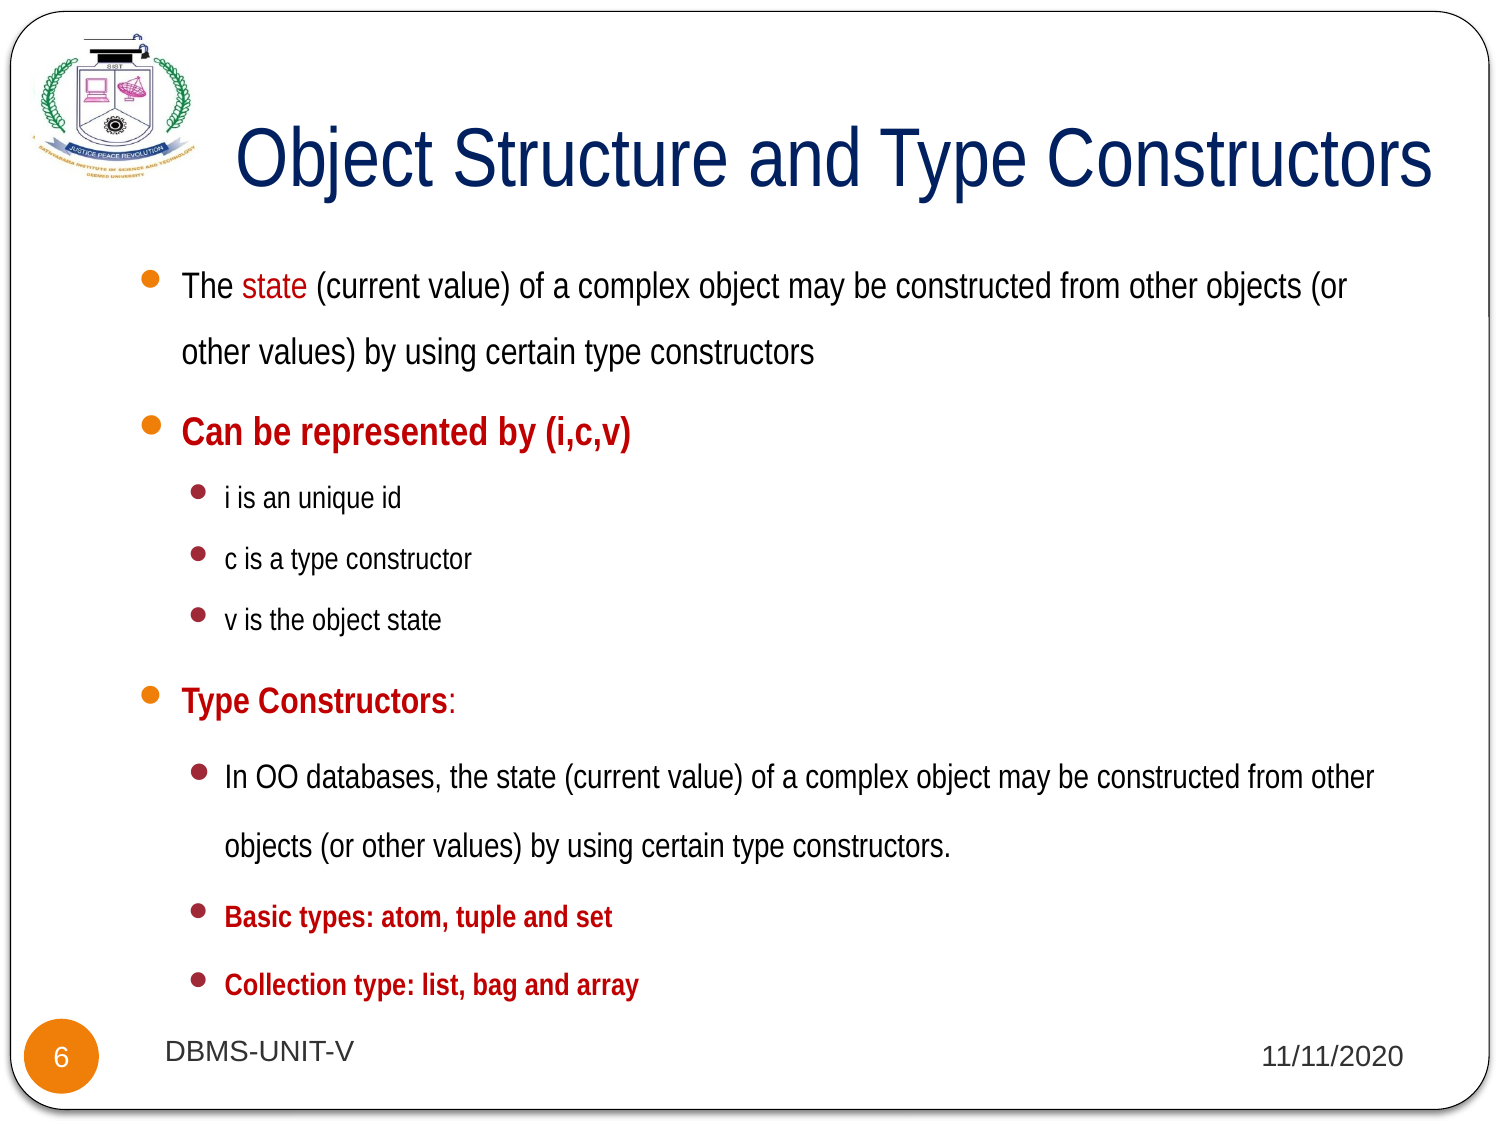

# Object Structure and Type Constructors
The state (current value) of a complex object may be constructed from other objects (or other values) by using certain type constructors
Can be represented by (i,c,v)
i is an unique id
c is a type constructor
v is the object state
Type Constructors:
In OO databases, the state (current value) of a complex object may be constructed from other objects (or other values) by using certain type constructors.
Basic types: atom, tuple and set
Collection type: list, bag and array
DBMS-UNIT-V
11/11/2020
6